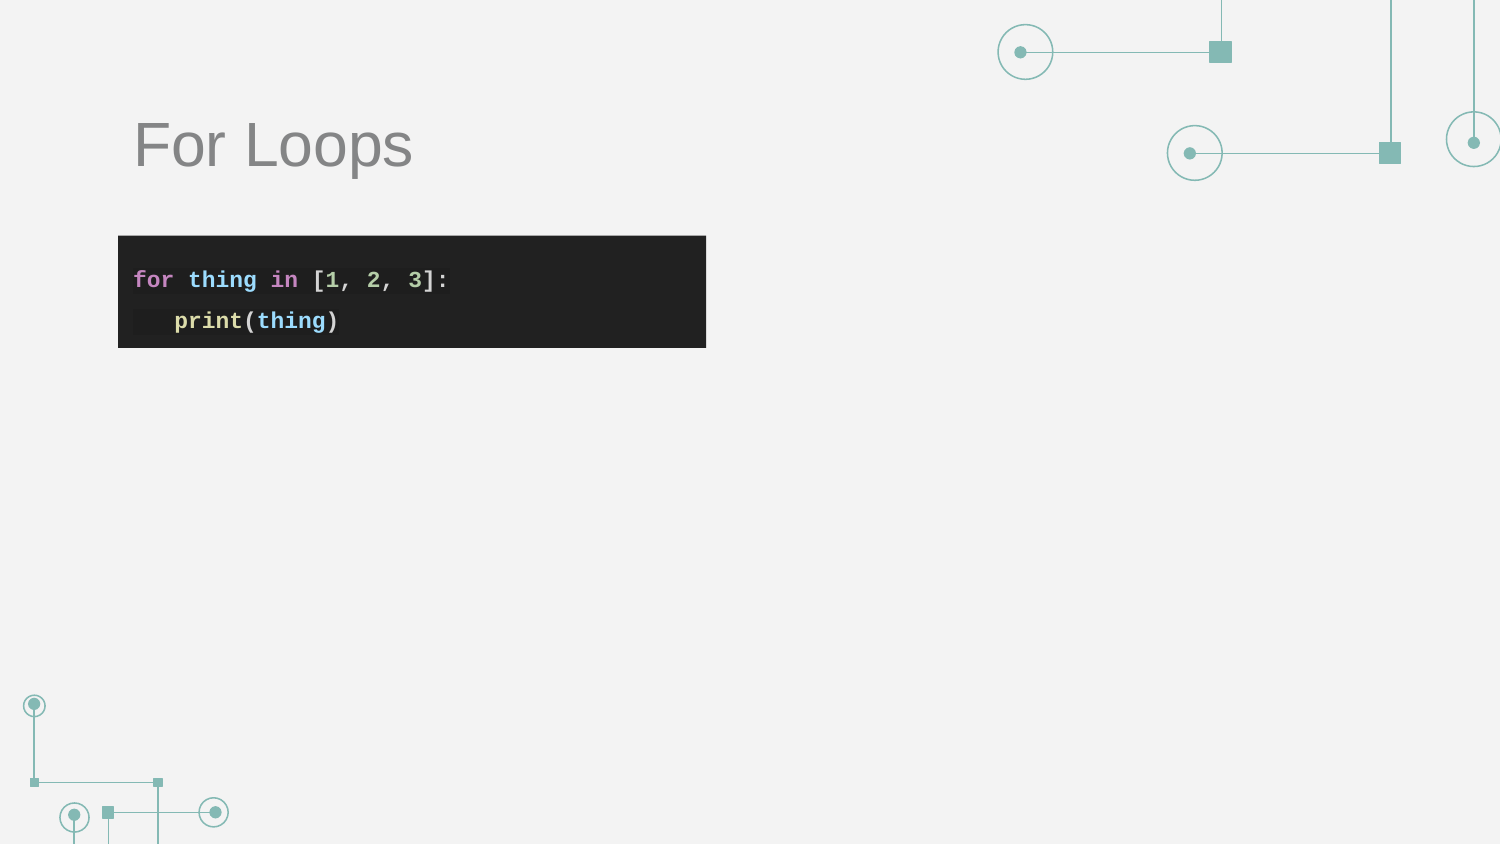

# For Loops
for thing in [1, 2, 3]:
   print(thing)